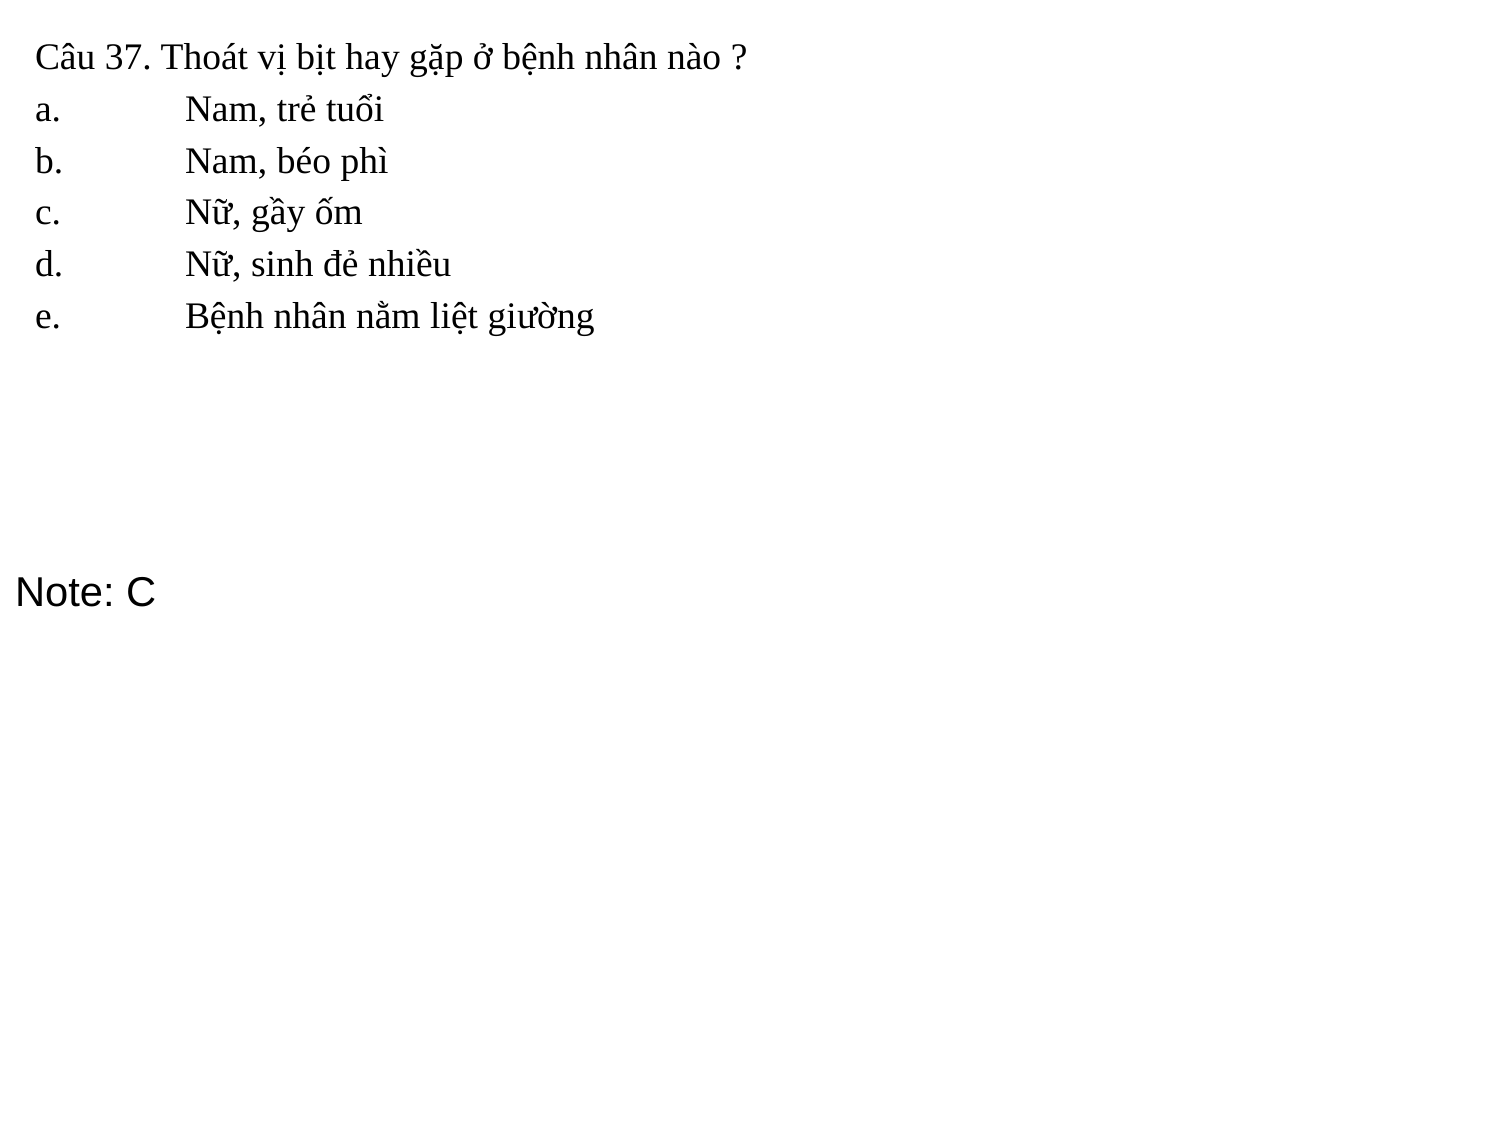

Câu 37. Thoát vị bịt hay gặp ở bệnh nhân nào ?
a.	Nam, trẻ tuổi
b.	Nam, béo phì
c.	Nữ, gầy ốm
d.	Nữ, sinh đẻ nhiều
e.	Bệnh nhân nằm liệt giường
Note: C